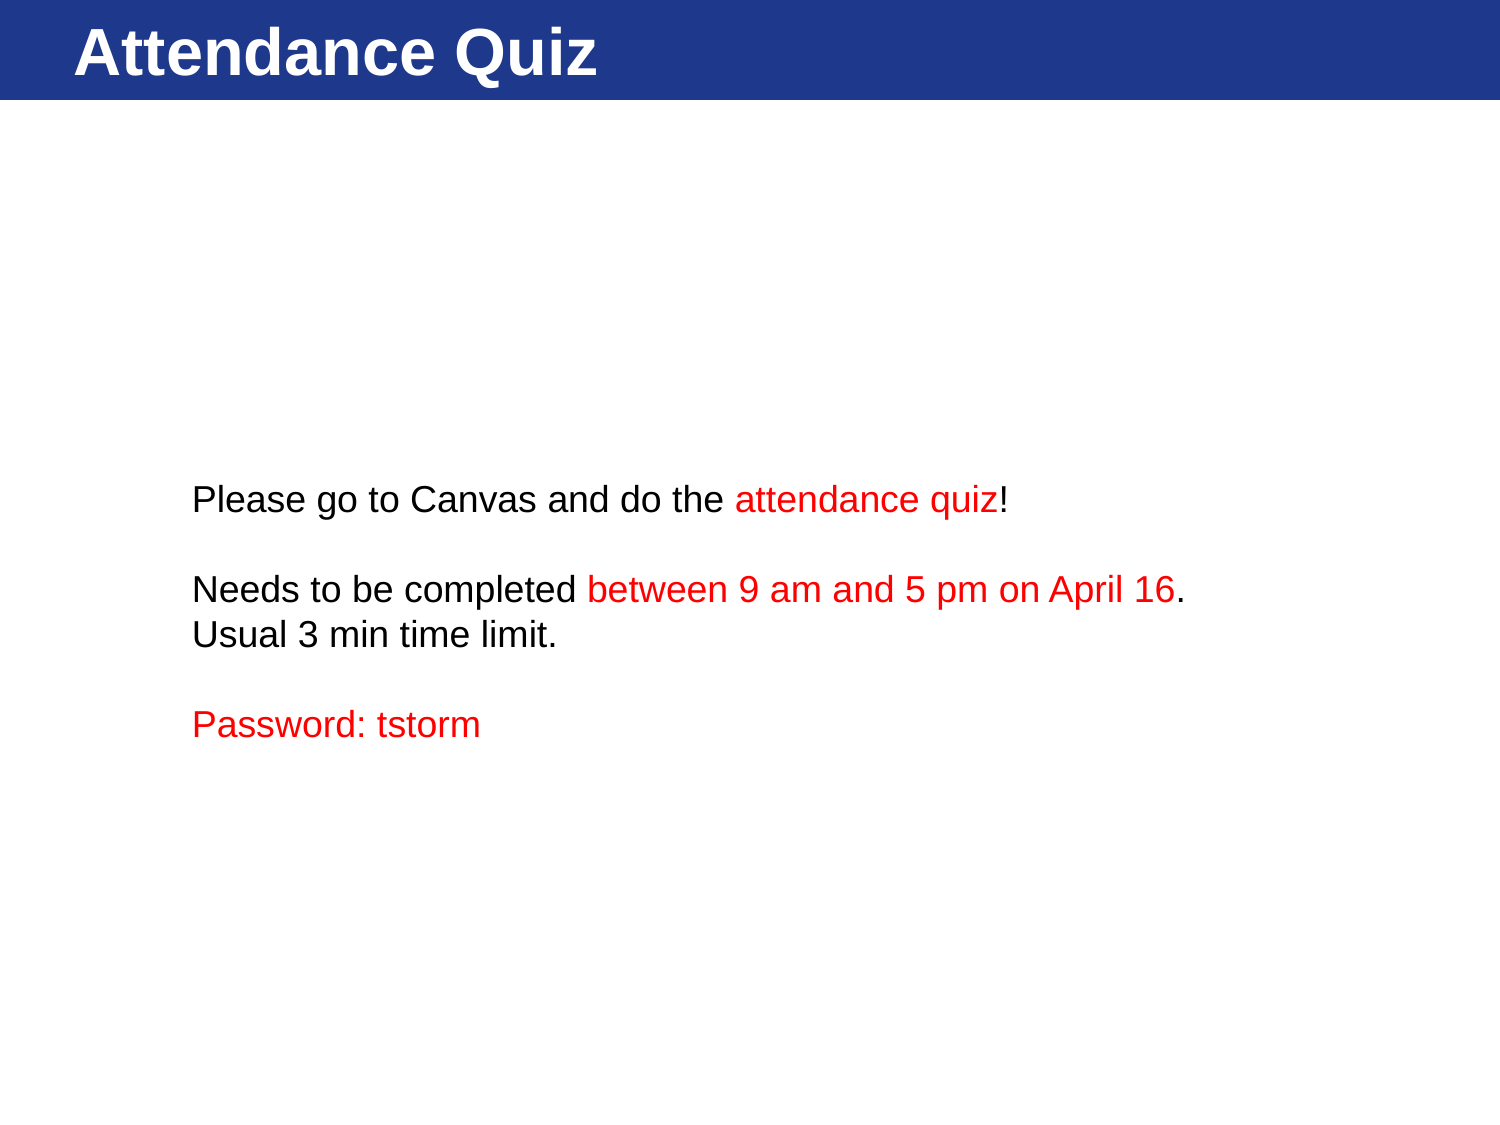

Attendance Quiz
Please go to Canvas and do the attendance quiz!

Needs to be completed between 9 am and 5 pm on April 16.
Usual 3 min time limit.

Password: tstorm